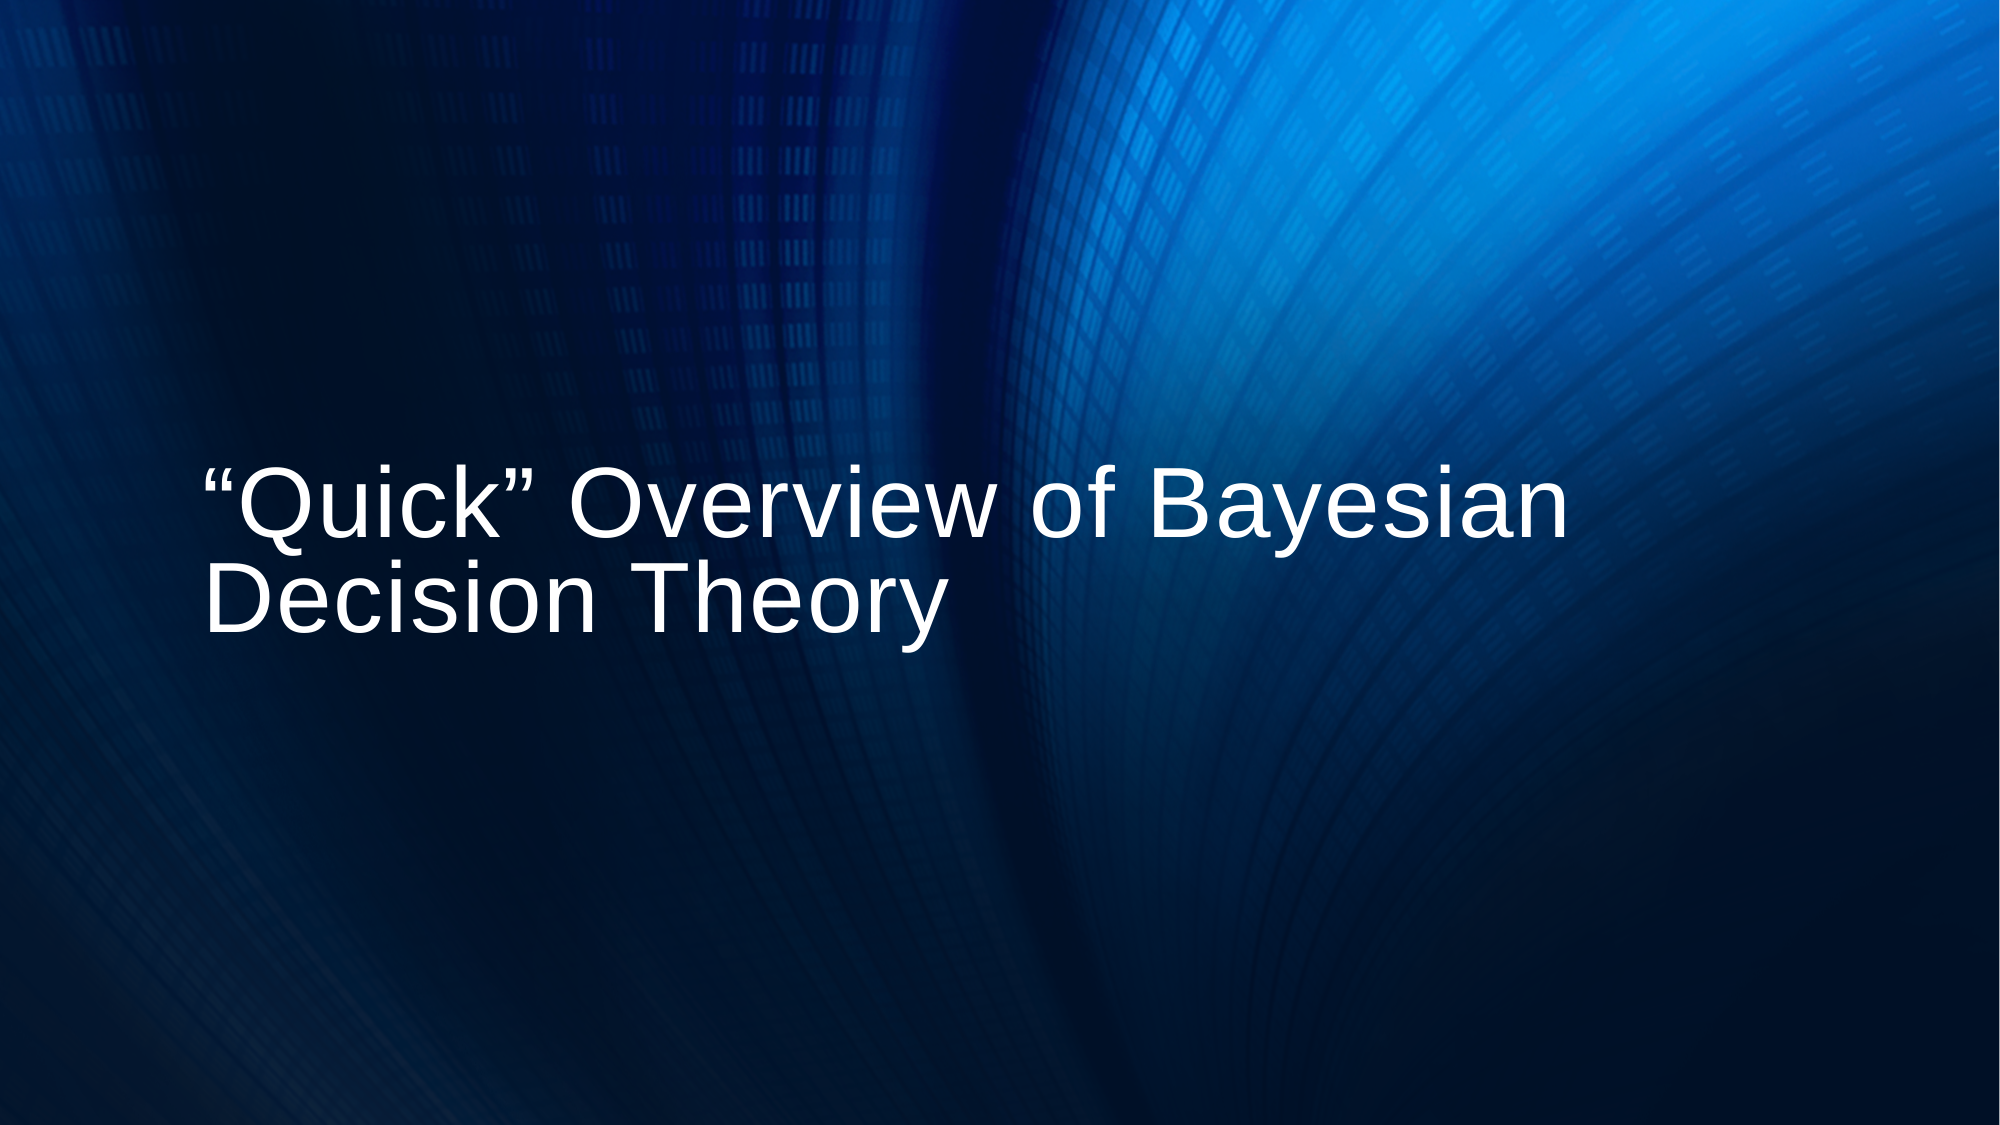

# “Quick” Overview of Bayesian Decision Theory